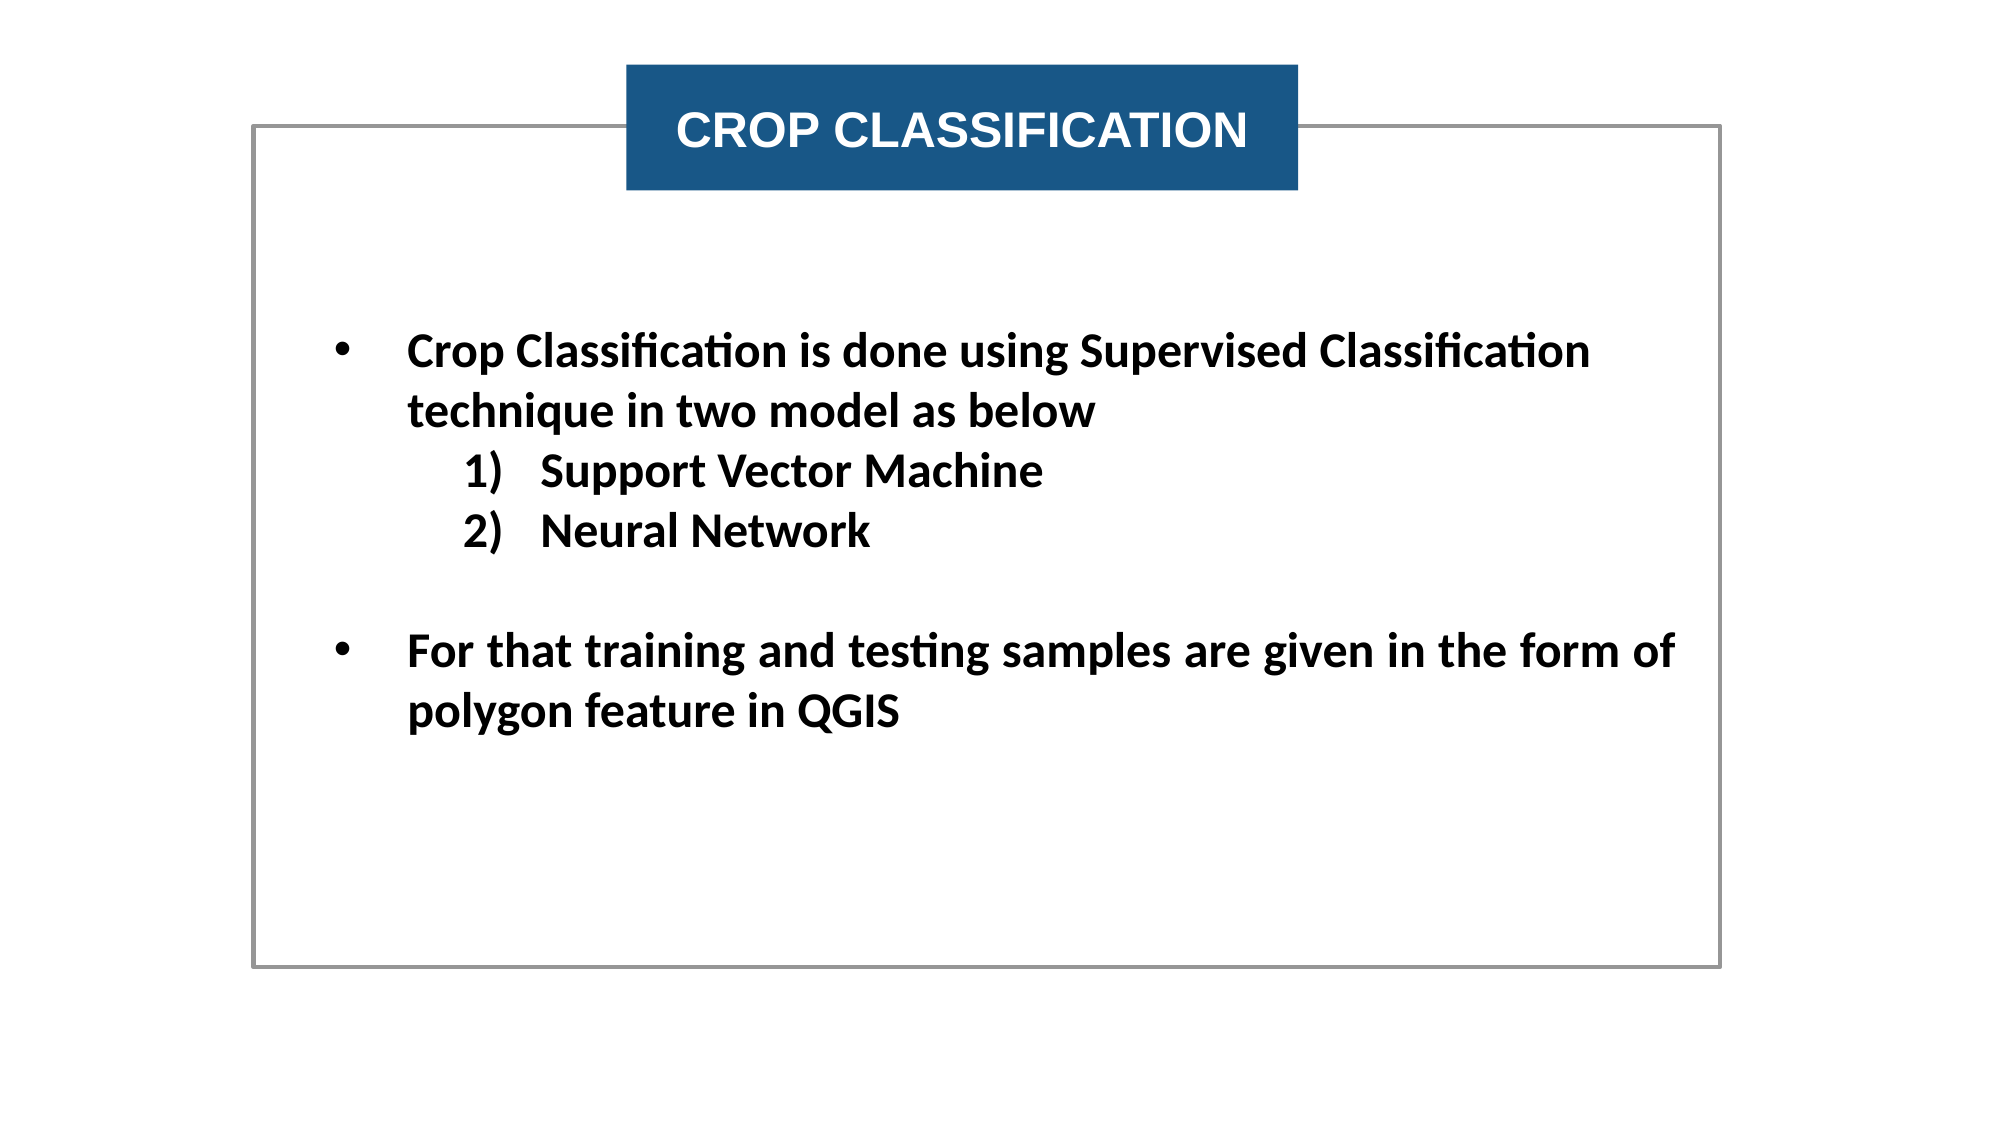

CROP CLASSIFICATION

Crop Classification is done using Supervised Classification
	technique in two model as below
Support Vector Machine
Neural Network

For that training and testing samples are given in the form of polygon feature in QGIS